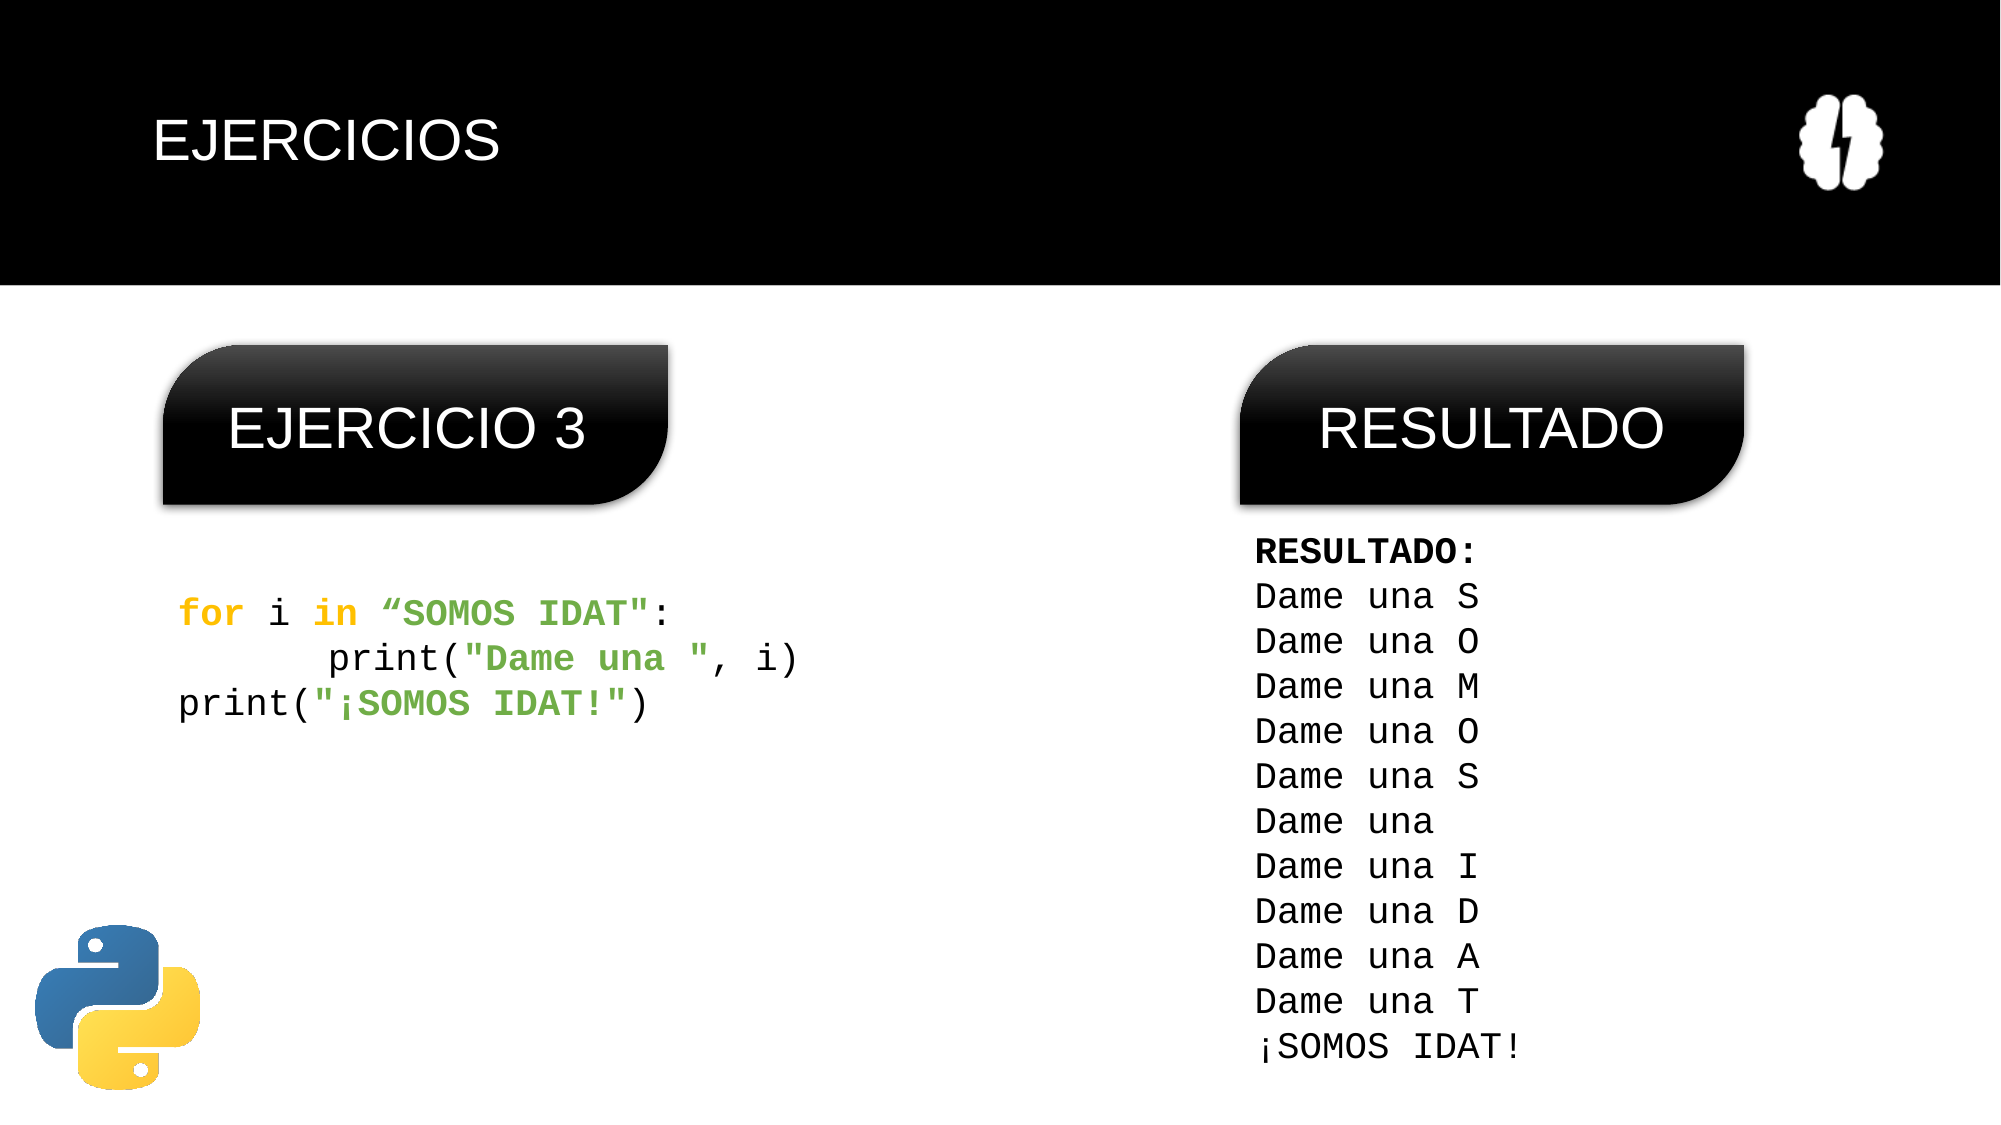

# EJERCICIOS
RESULTADO
EJERCICIO 3
RESULTADO:
Dame una S
Dame una O
Dame una M
Dame una O
Dame una S
Dame una
Dame una I
Dame una D
Dame una A
Dame una T
¡SOMOS IDAT!
for i in “SOMOS IDAT":
	print("Dame una ", i)
print("¡SOMOS IDAT!")